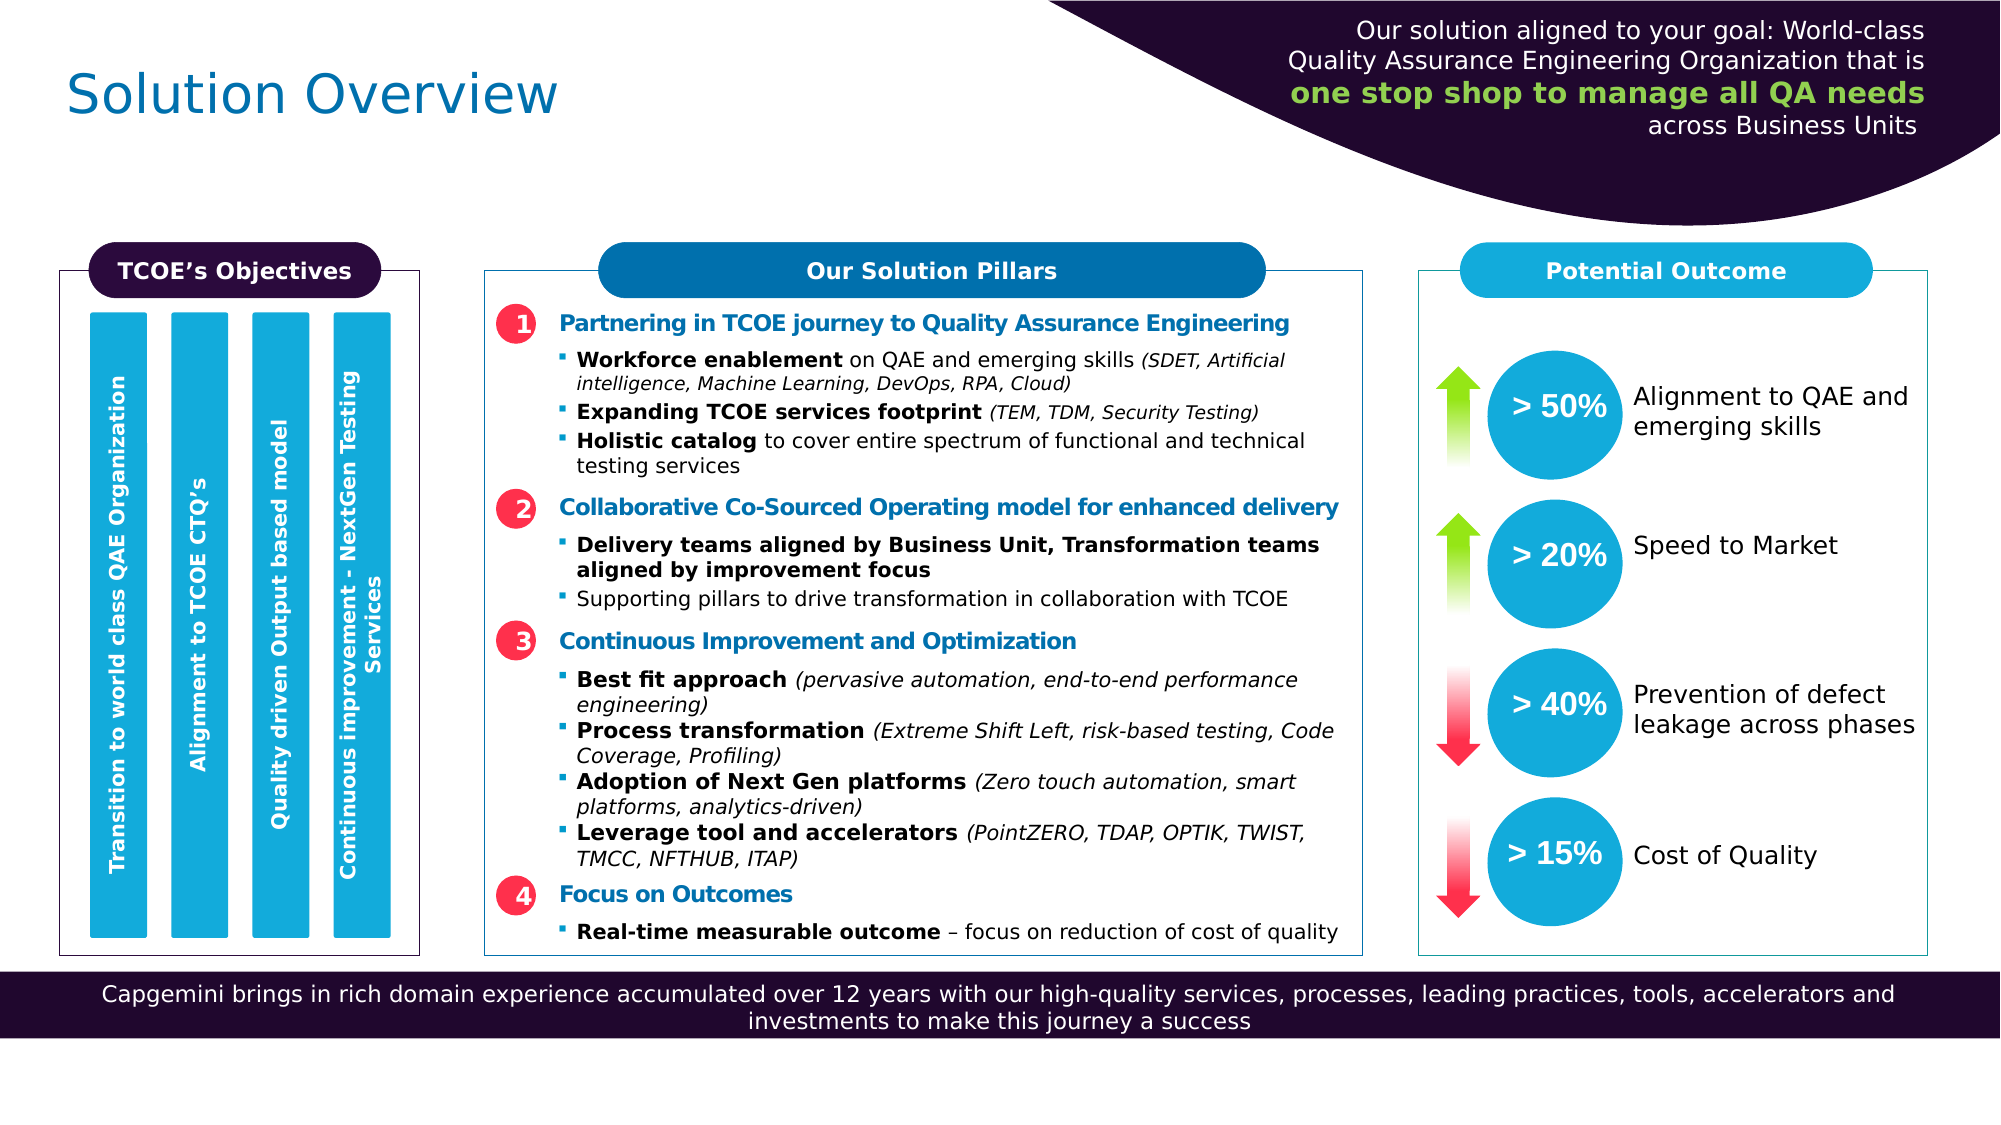

Our solution aligned to your goal: World-class Quality Assurance Engineering Organization that is one stop shop to manage all QA needs across Business Units
# Solution Overview
TCOE’s Objectives
Our Solution Pillars
Potential Outcome

Partnering in TCOE journey to Quality Assurance Engineering
Workforce enablement on QAE and emerging skills (SDET, Artificial intelligence, Machine Learning, DevOps, RPA, Cloud)
Expanding TCOE services footprint (TEM, TDM, Security Testing)
Holistic catalog to cover entire spectrum of functional and technical testing services
1
Transition to world class QAE Organization
Alignment to TCOE CTQ’s
Quality driven Output based model
Continuous improvement - NextGen Testing Services

Alignment to QAE and emerging skills
> 50%
Collaborative Co-Sourced Operating model for enhanced delivery
Delivery teams aligned by Business Unit, Transformation teams aligned by improvement focus
Supporting pillars to drive transformation in collaboration with TCOE
2

Speed to Market
> 20%
Continuous Improvement and Optimization
Best fit approach (pervasive automation, end-to-end performance engineering)
Process transformation (Extreme Shift Left, risk-based testing, Code Coverage, Profiling)
Adoption of Next Gen platforms (Zero touch automation, smart platforms, analytics-driven)
Leverage tool and accelerators (PointZERO, TDAP, OPTIK, TWIST, TMCC, NFTHUB, ITAP)
3

Prevention of defect leakage across phases
> 40%

> 15%
Cost of Quality
Focus on Outcomes
Real-time measurable outcome – focus on reduction of cost of quality
4
Capgemini brings in rich domain experience accumulated over 12 years with our high-quality services, processes, leading practices, tools, accelerators and
investments to make this journey a success